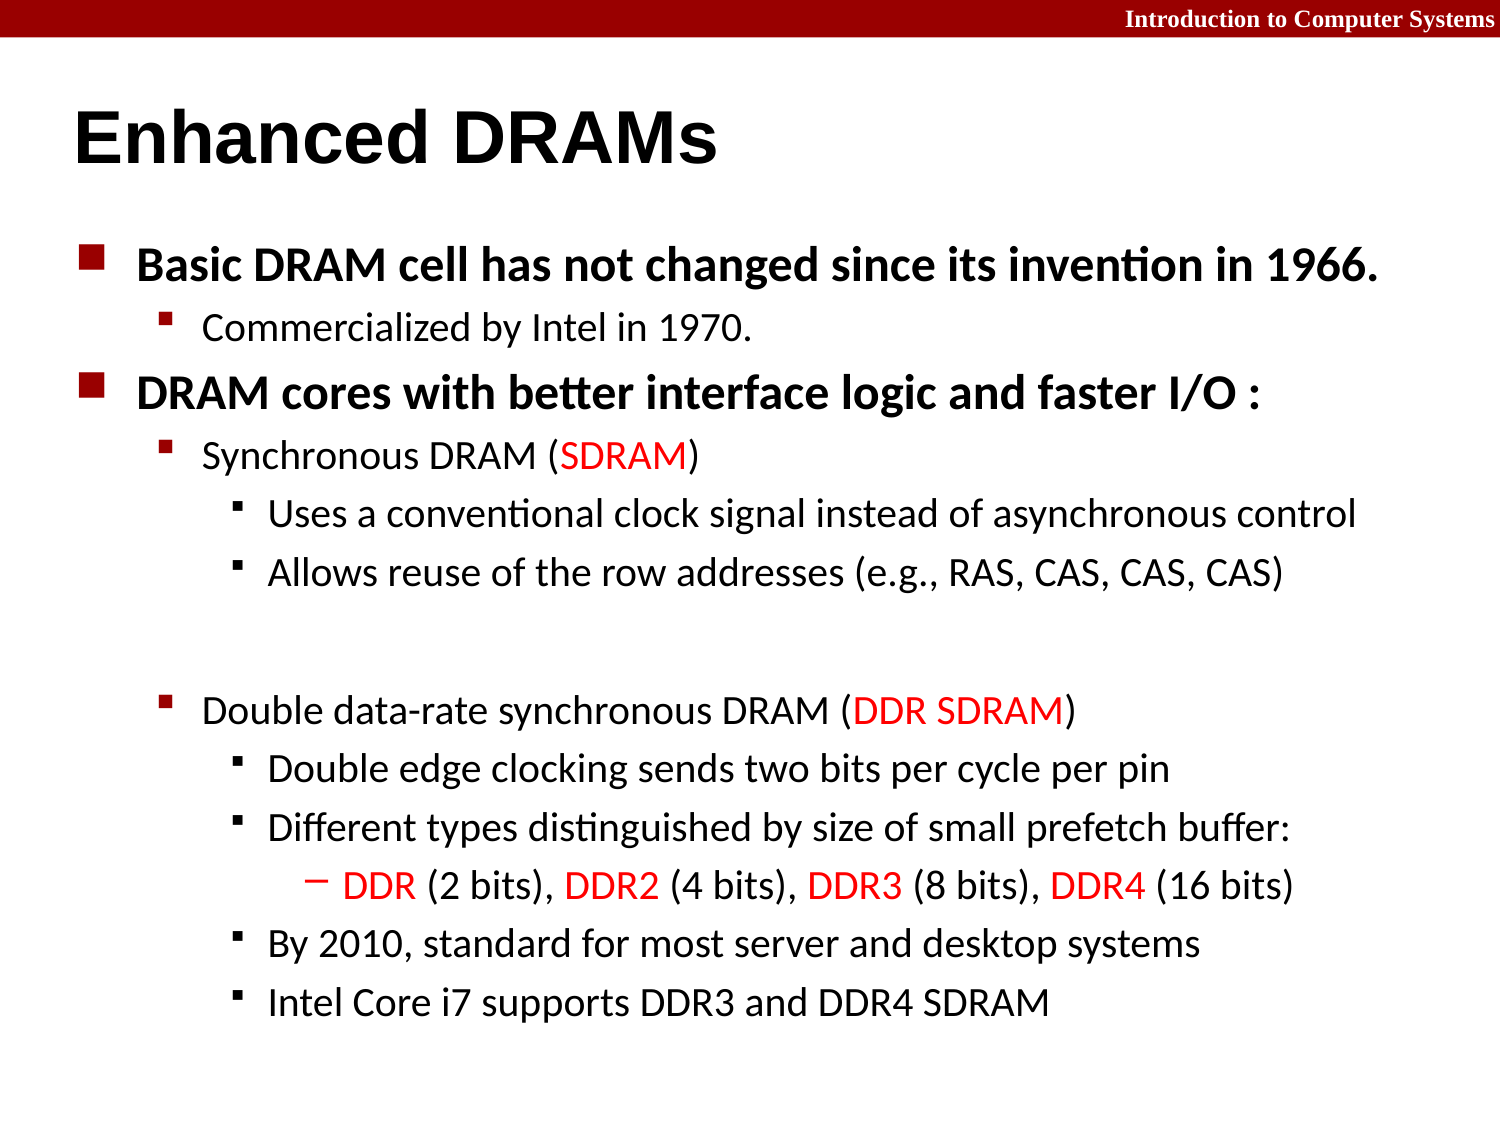

# Enhanced DRAMs
Basic DRAM cell has not changed since its invention in 1966.
Commercialized by Intel in 1970.
DRAM cores with better interface logic and faster I/O :
Synchronous DRAM (SDRAM)
Uses a conventional clock signal instead of asynchronous control
Allows reuse of the row addresses (e.g., RAS, CAS, CAS, CAS)

Double data-rate synchronous DRAM (DDR SDRAM)
Double edge clocking sends two bits per cycle per pin
Different types distinguished by size of small prefetch buffer:
DDR (2 bits), DDR2 (4 bits), DDR3 (8 bits), DDR4 (16 bits)
By 2010, standard for most server and desktop systems
Intel Core i7 supports DDR3 and DDR4 SDRAM